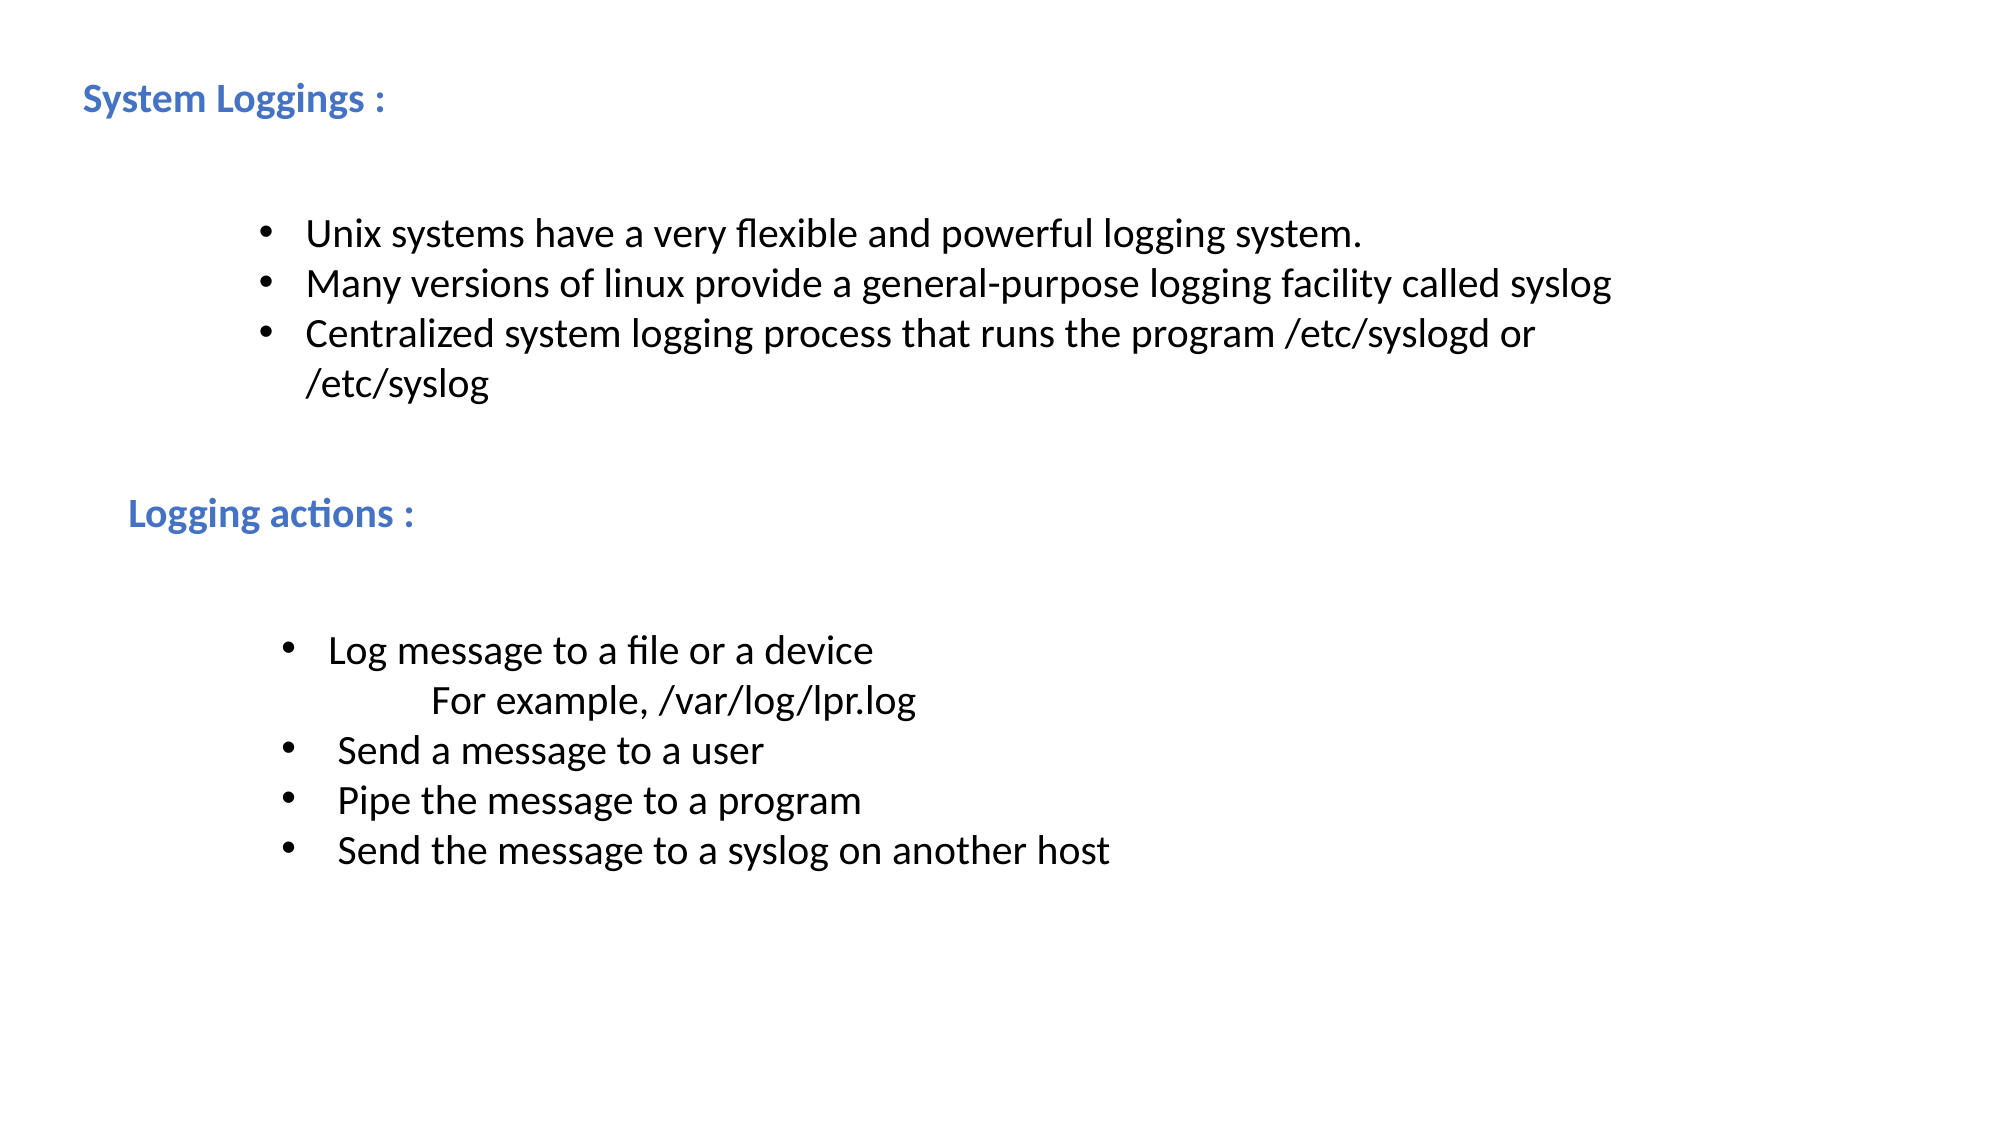

System Loggings :
Unix systems have a very flexible and powerful logging system.
Many versions of linux provide a general-purpose logging facility called syslog
Centralized system logging process that runs the program /etc/syslogd or /etc/syslog

Logging actions :
Log message to a file or a device
	For example, /var/log/lpr.log
Send a message to a user
Pipe the message to a program
Send the message to a syslog on another host